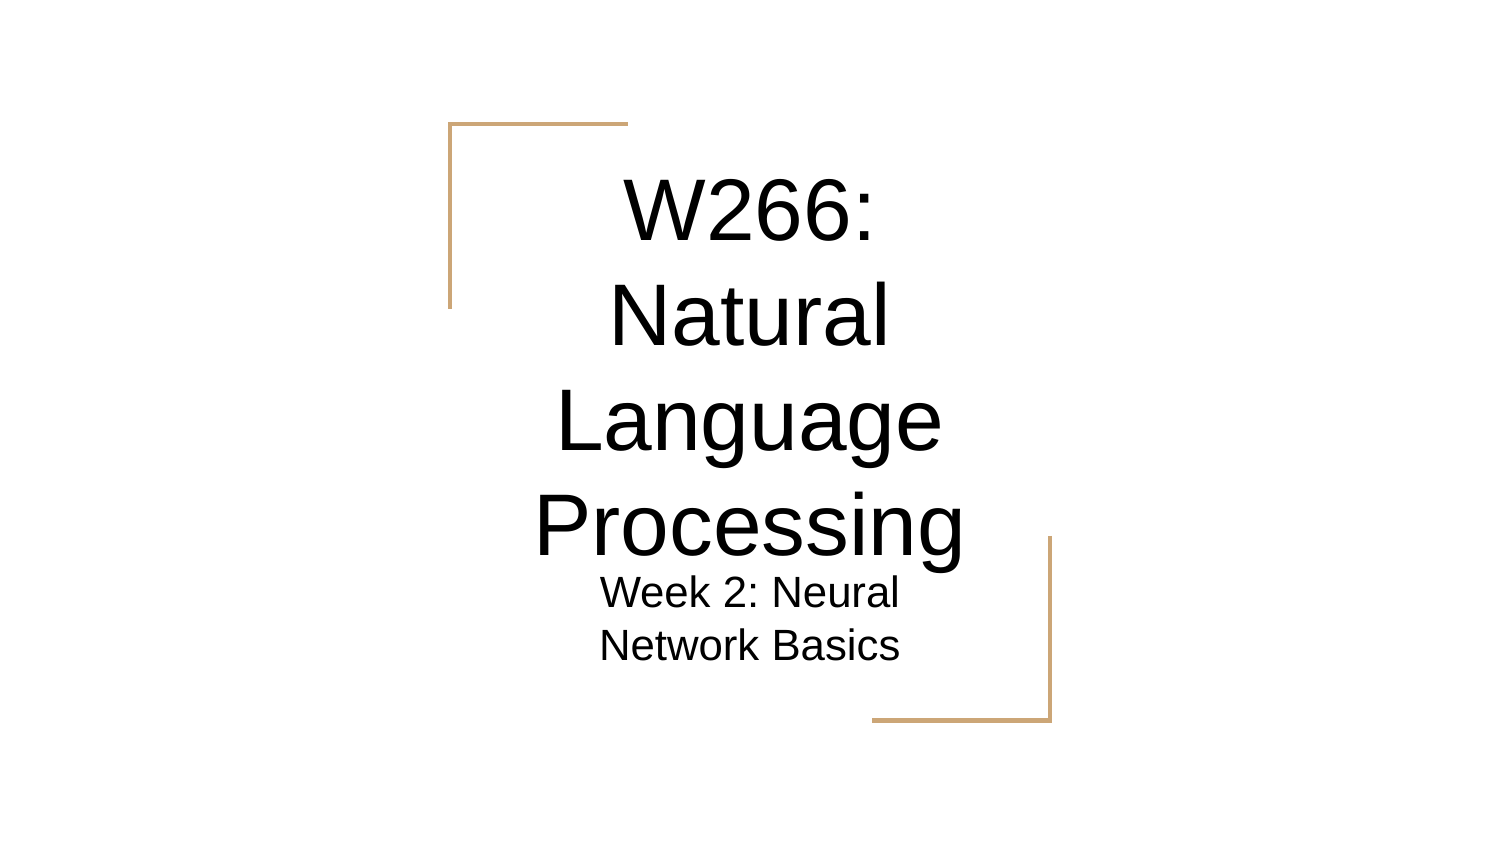

# W266: Natural Language Processing
Week 2: Neural Network Basics